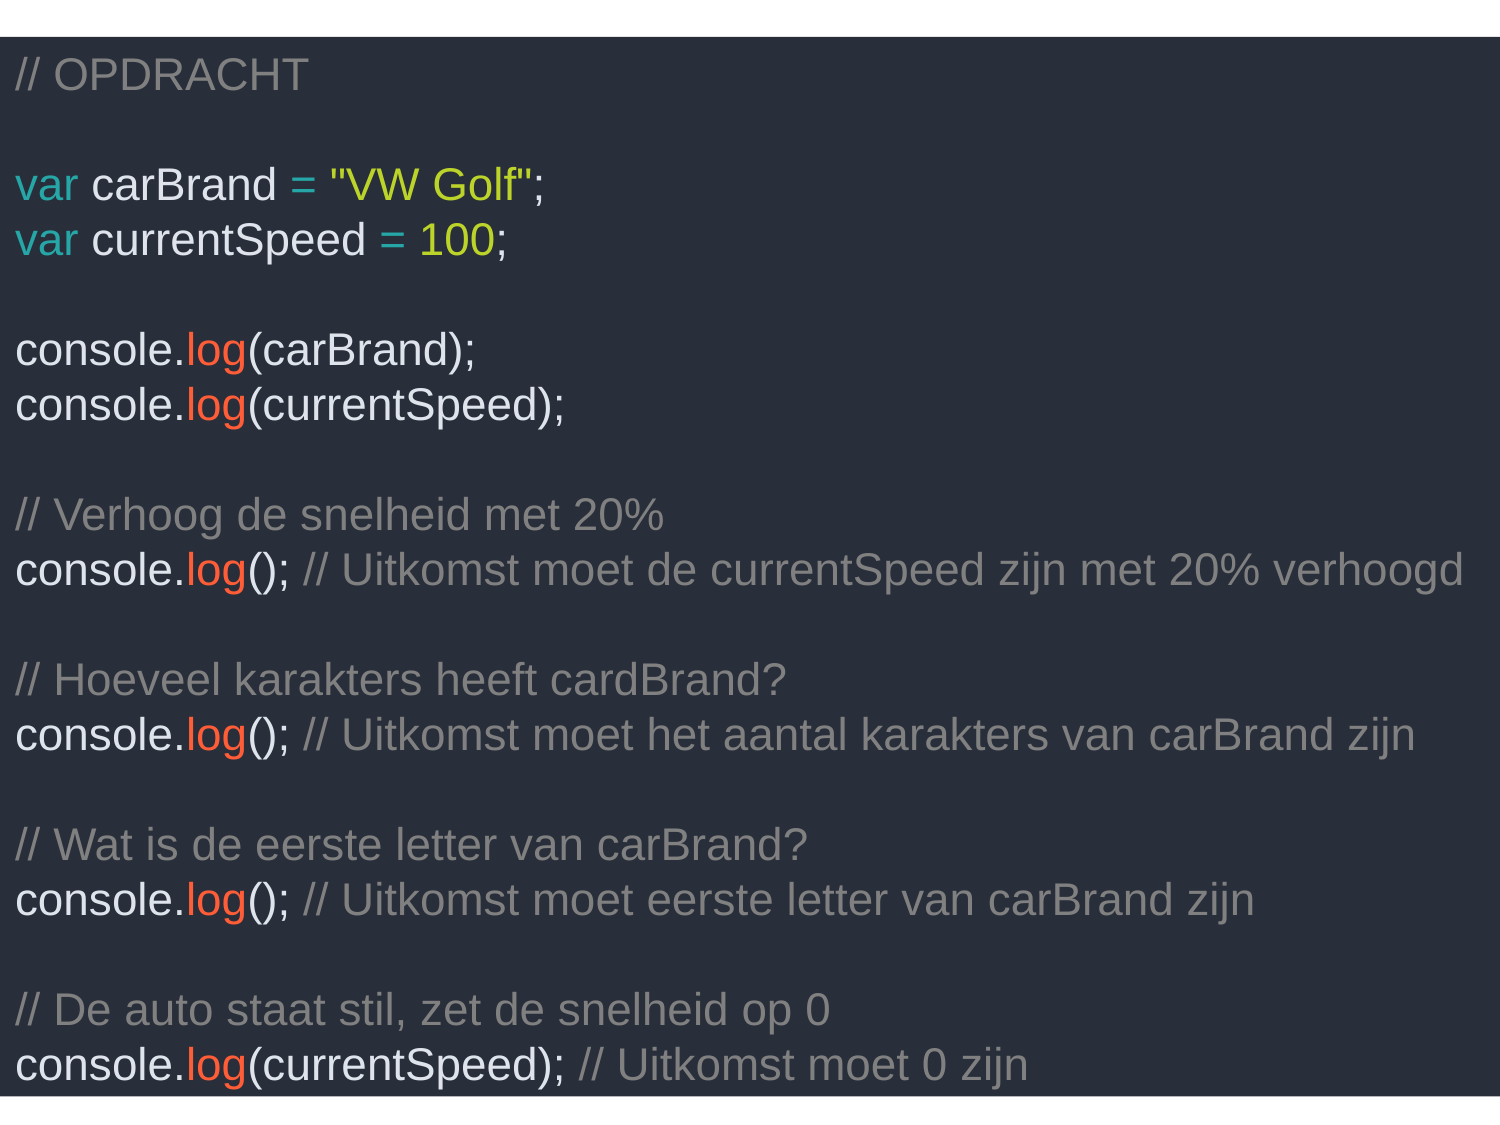

// OPDRACHT
var carBrand = "VW Golf";
var currentSpeed = 100;
console.log(carBrand);
console.log(currentSpeed);
// Verhoog de snelheid met 20%
console.log(); // Uitkomst moet de currentSpeed zijn met 20% verhoogd
// Hoeveel karakters heeft cardBrand?
console.log(); // Uitkomst moet het aantal karakters van carBrand zijn
// Wat is de eerste letter van carBrand?
console.log(); // Uitkomst moet eerste letter van carBrand zijn
// De auto staat stil, zet de snelheid op 0
console.log(currentSpeed); // Uitkomst moet 0 zijn